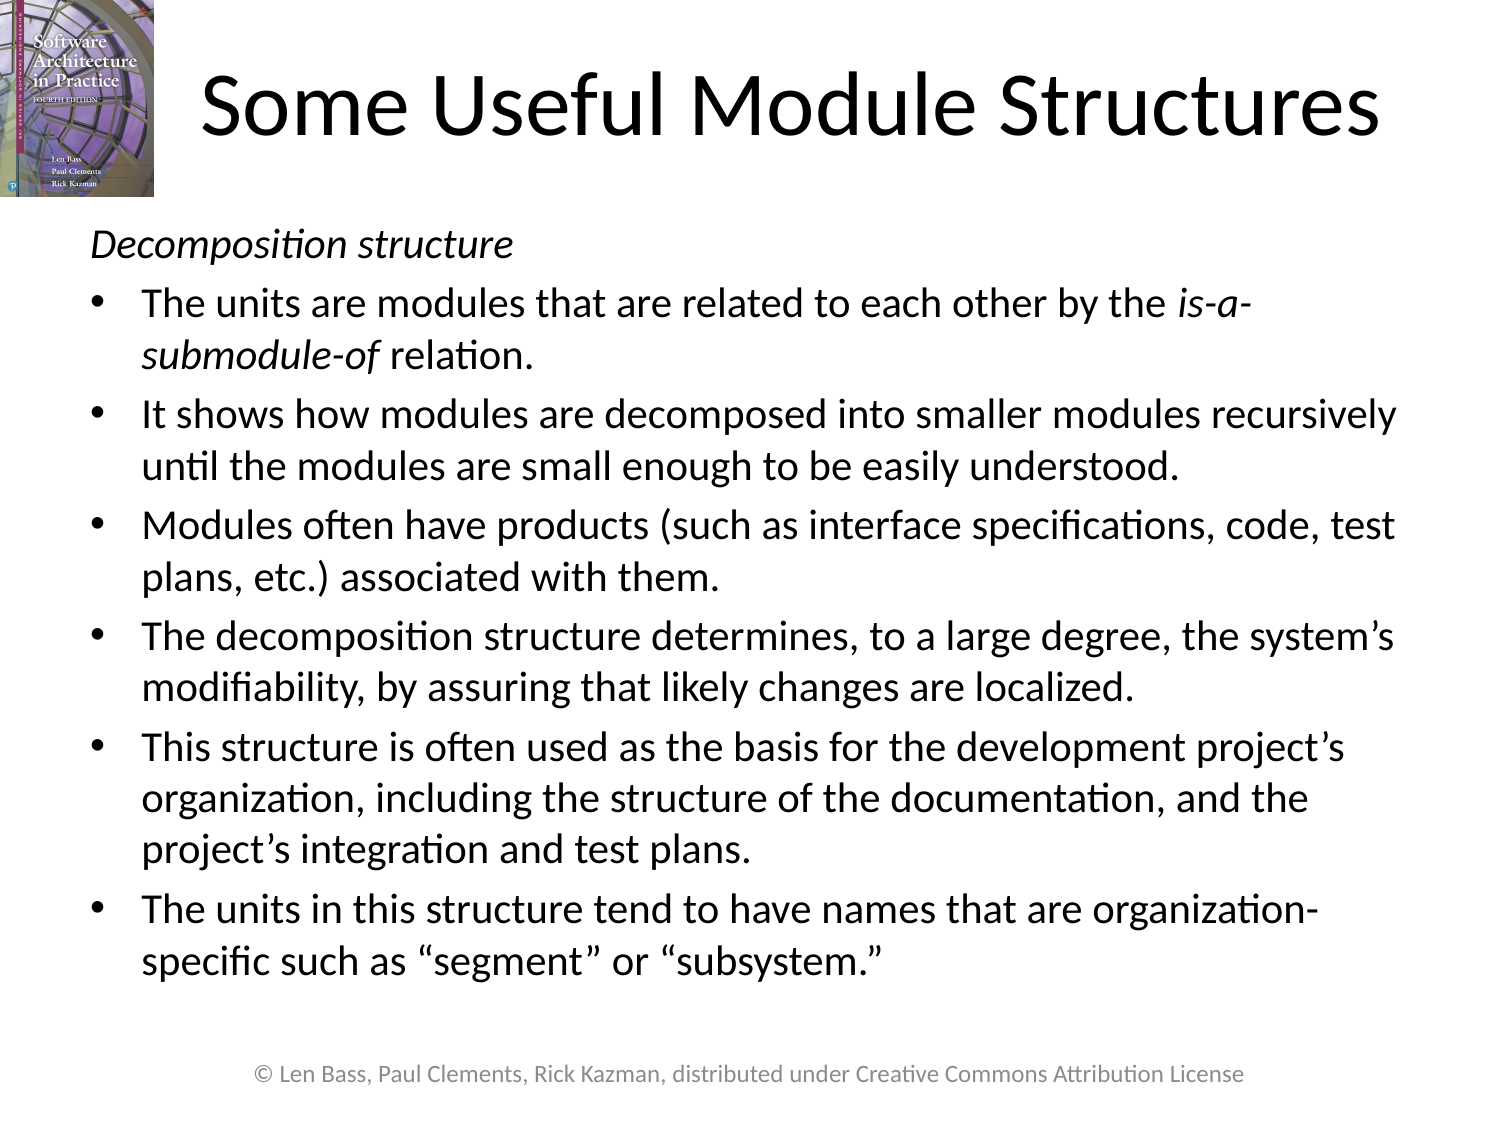

# Some Useful Module Structures
Decomposition structure
The units are modules that are related to each other by the is-a-submodule-of relation.
It shows how modules are decomposed into smaller modules recursively until the modules are small enough to be easily understood.
Modules often have products (such as interface specifications, code, test plans, etc.) associated with them.
The decomposition structure determines, to a large degree, the system’s modifiability, by assuring that likely changes are localized.
This structure is often used as the basis for the development project’s organization, including the structure of the documentation, and the project’s integration and test plans.
The units in this structure tend to have names that are organization-specific such as “segment” or “subsystem.”
© Len Bass, Paul Clements, Rick Kazman, distributed under Creative Commons Attribution License